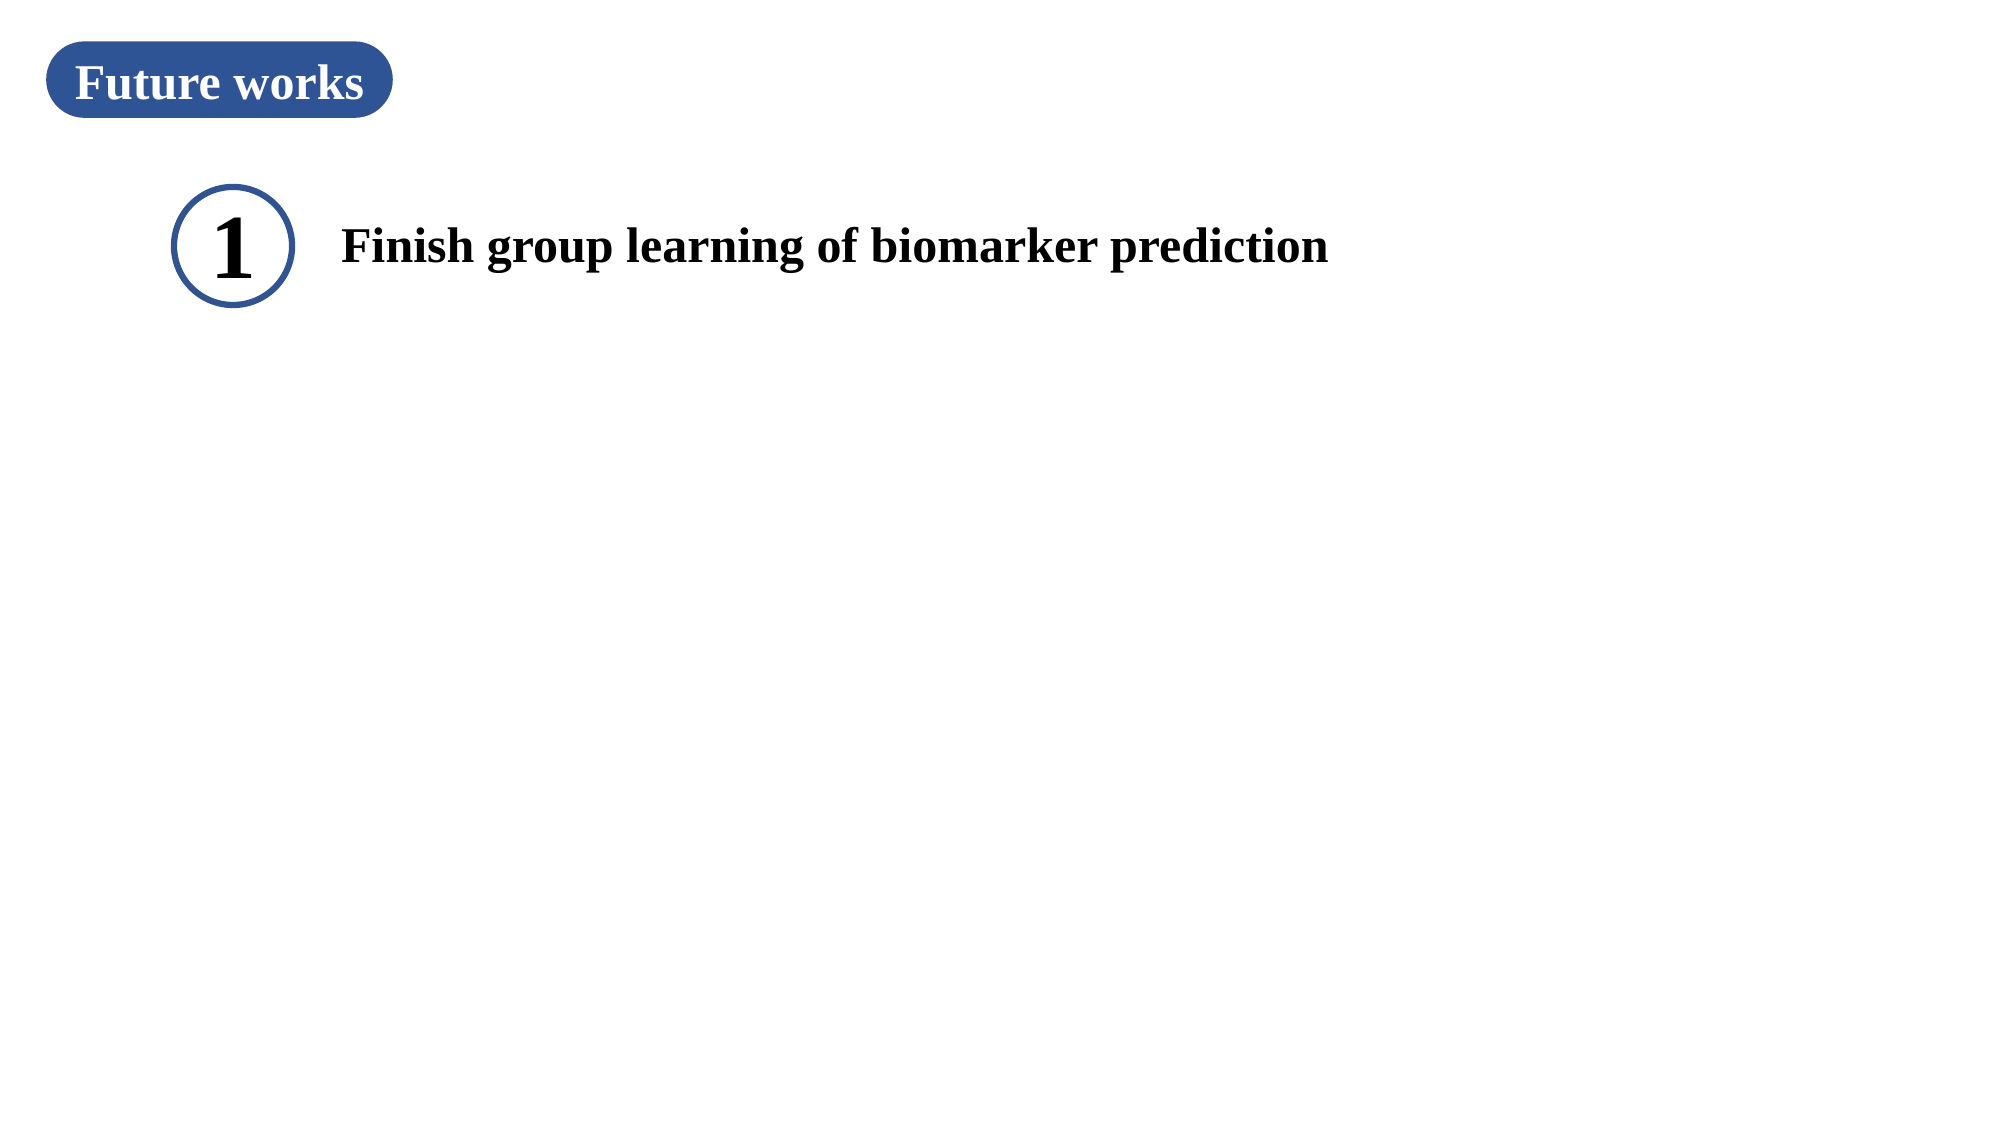

Future works
Finish group learning of biomarker prediction
1